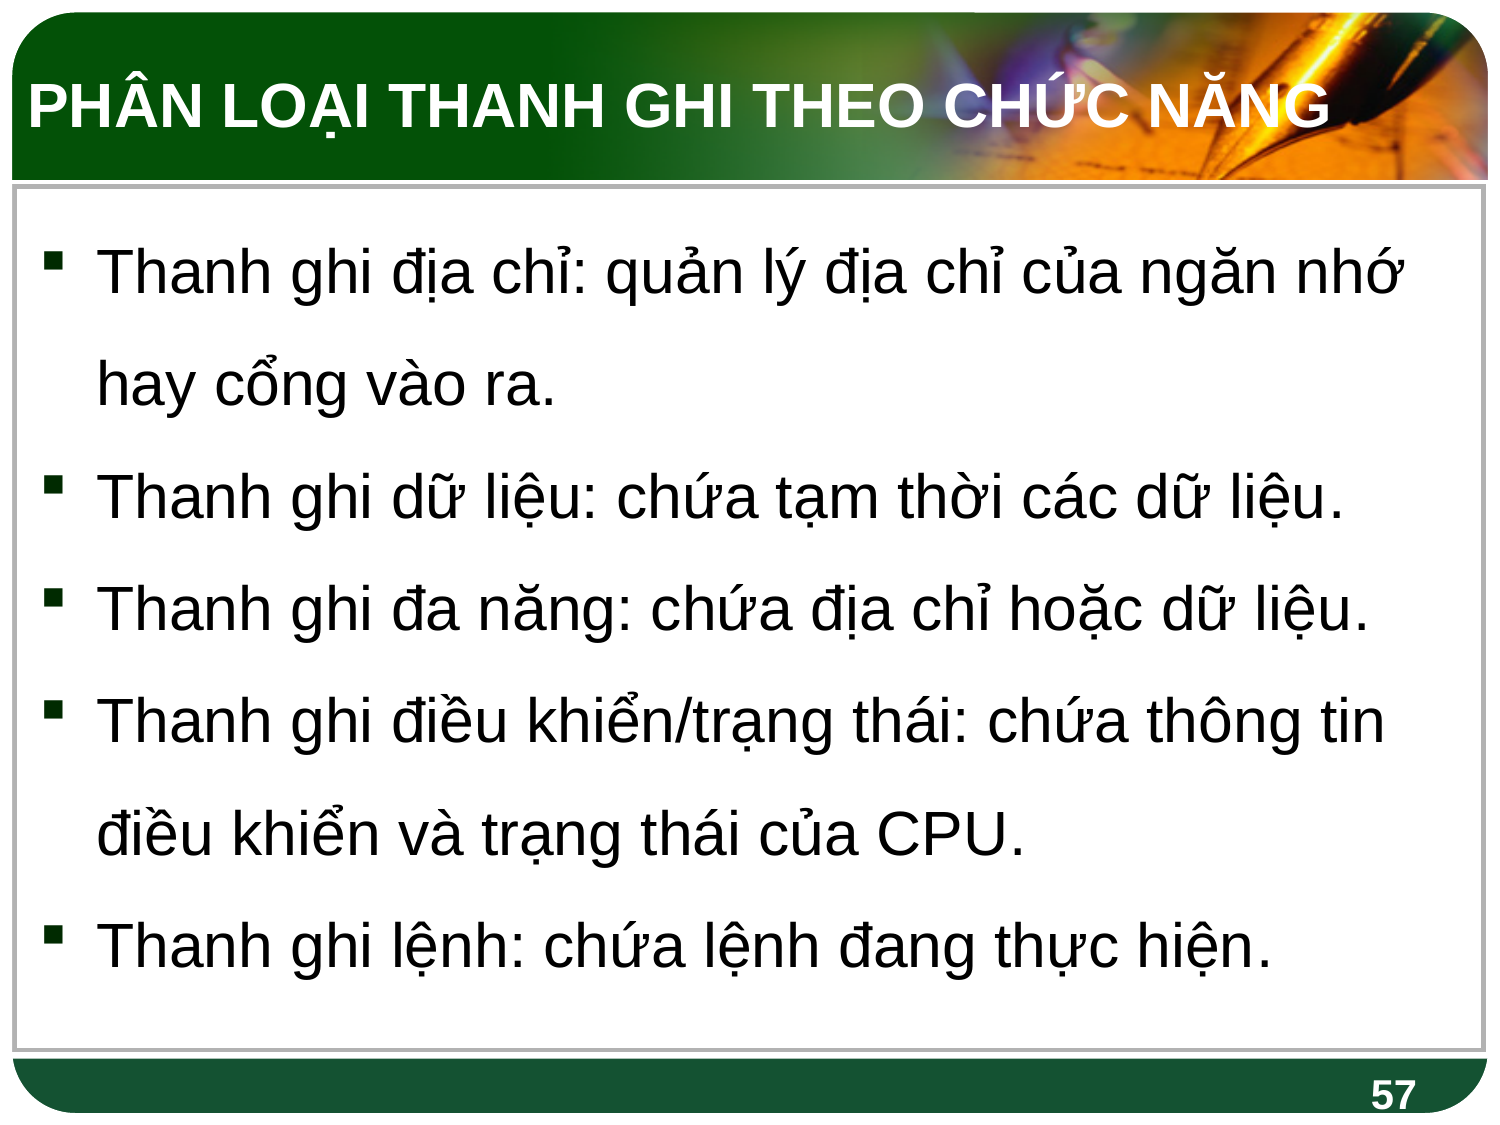

PHÂN LOẠI THANH GHI THEO CHỨC NĂNG
Thanh ghi địa chỉ: quản lý địa chỉ của ngăn nhớ hay cổng vào ra.
Thanh ghi dữ liệu: chứa tạm thời các dữ liệu.
Thanh ghi đa năng: chứa địa chỉ hoặc dữ liệu.
Thanh ghi điều khiển/trạng thái: chứa thông tin điều khiển và trạng thái của CPU.
Thanh ghi lệnh: chứa lệnh đang thực hiện.